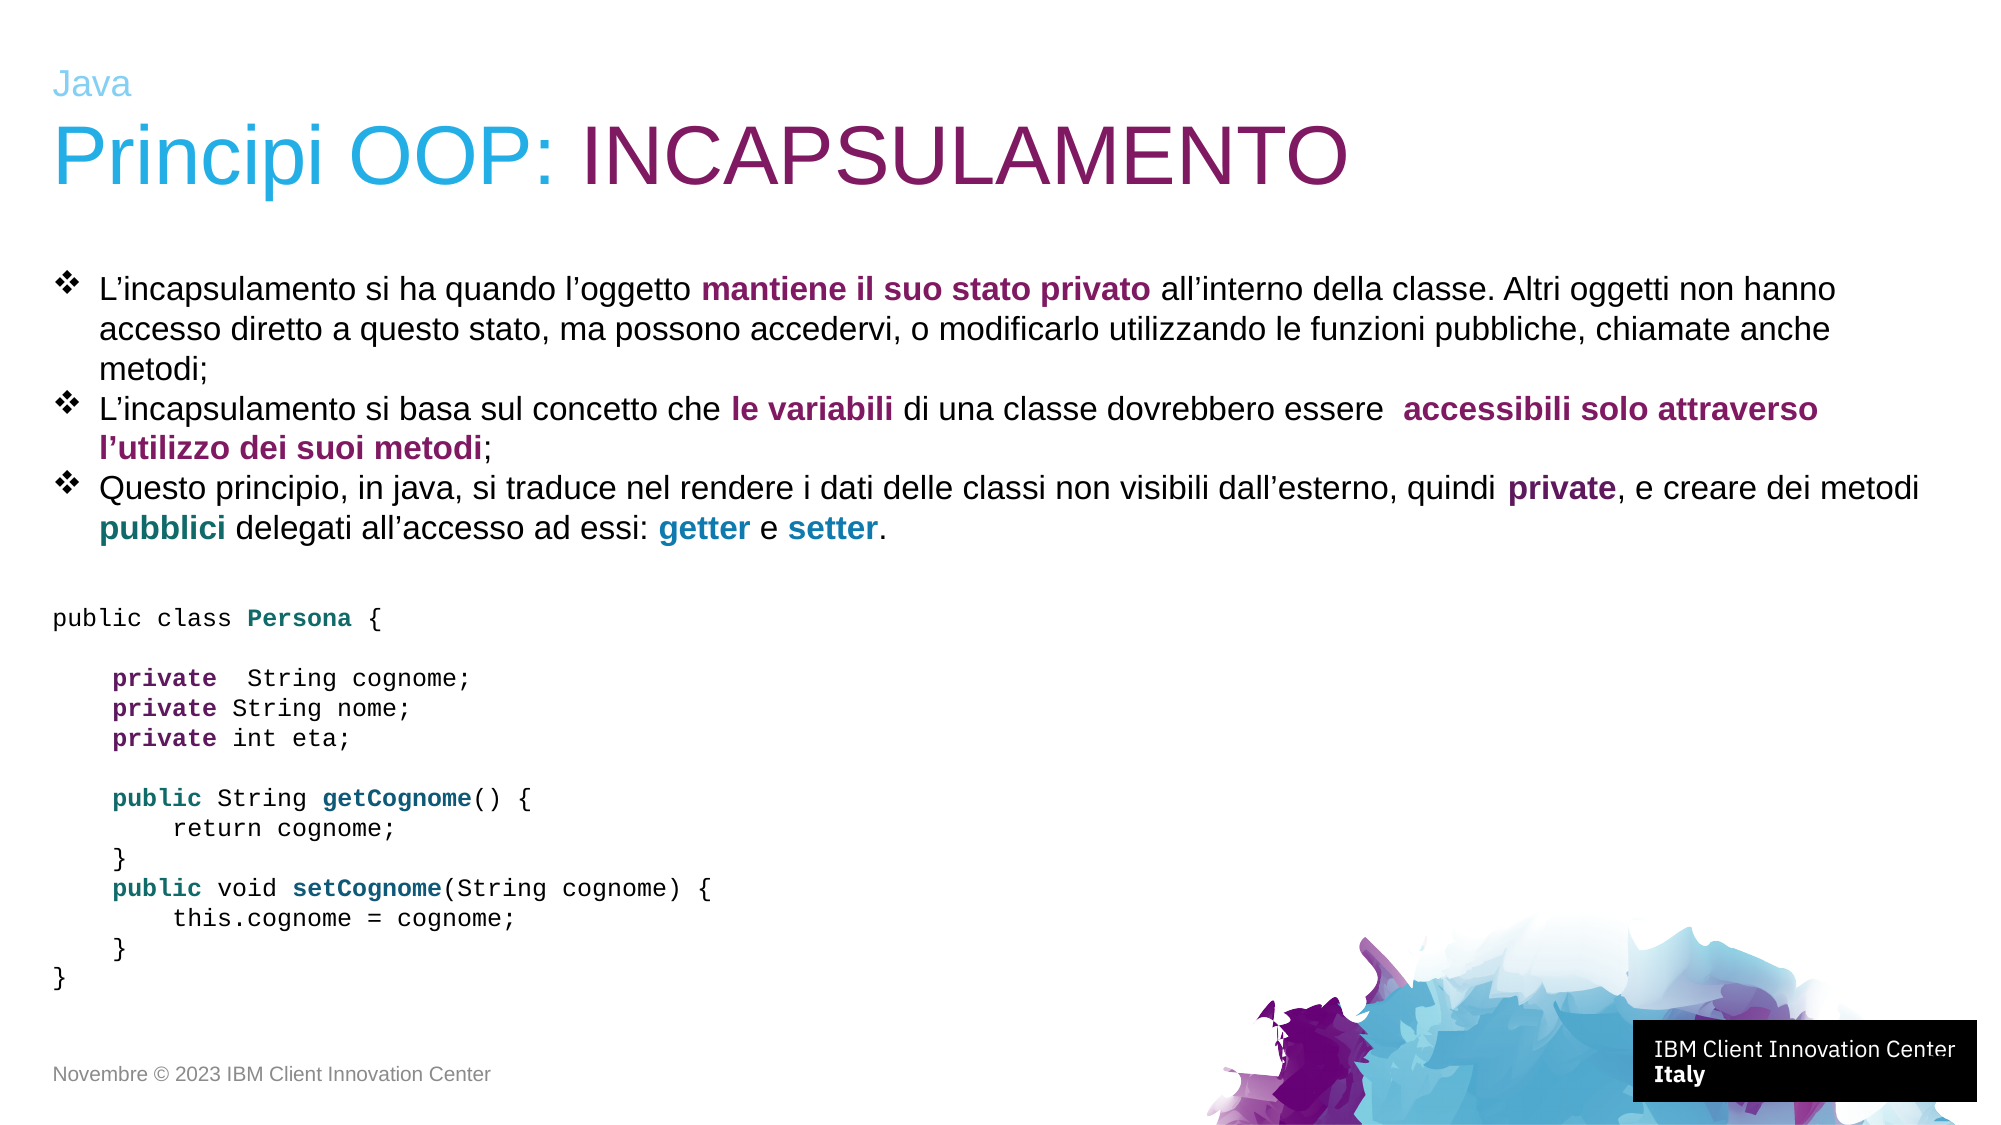

Java
# Principi OOP: INCAPSULAMENTO
L’incapsulamento si ha quando l’oggetto mantiene il suo stato privato all’interno della classe. Altri oggetti non hanno accesso diretto a questo stato, ma possono accedervi, o modificarlo utilizzando le funzioni pubbliche, chiamate anche metodi;
L’incapsulamento si basa sul concetto che le variabili di una classe dovrebbero essere  accessibili solo attraverso l’utilizzo dei suoi metodi;
Questo principio, in java, si traduce nel rendere i dati delle classi non visibili dall’esterno, quindi private, e creare dei metodi pubblici delegati all’accesso ad essi: getter e setter.
public class Persona {

    private  String cognome;
    private String nome;
    private int eta;

    public String getCognome() {
        return cognome;
    }
    public void setCognome(String cognome) {
        this.cognome = cognome;
    }
}
52
Novembre © 2023 IBM Client Innovation Center